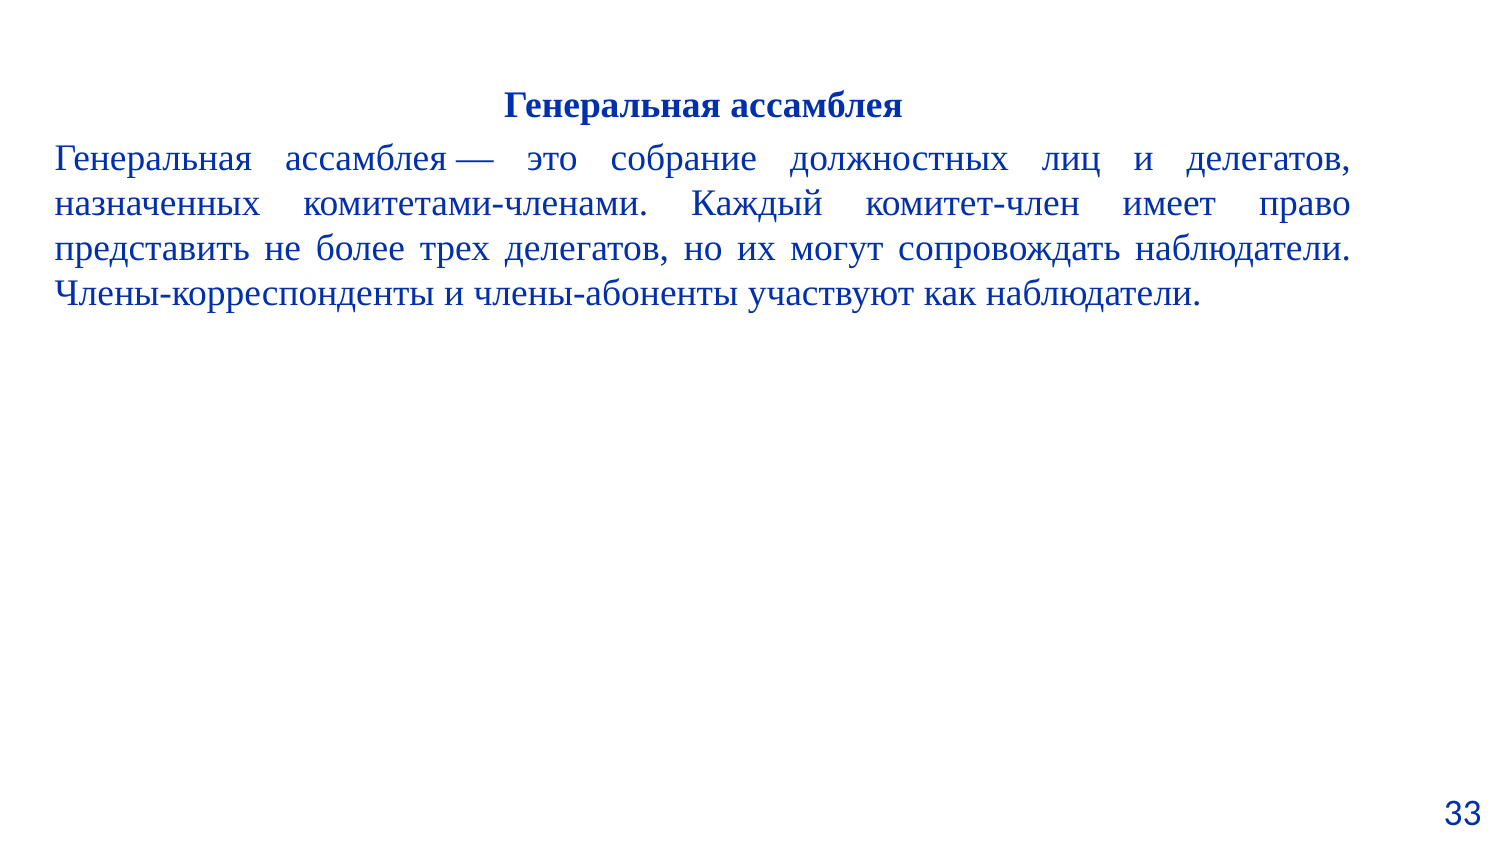

Генеральная ассамблея
Генеральная ассамблея — это собрание должностных лиц и делегатов, назначенных комитетами-членами. Каждый комитет-член имеет право представить не более трех делегатов, но их могут сопровождать наблюдатели. Члены-корреспонденты и члены-абоненты участвуют как наблюдатели.

  33